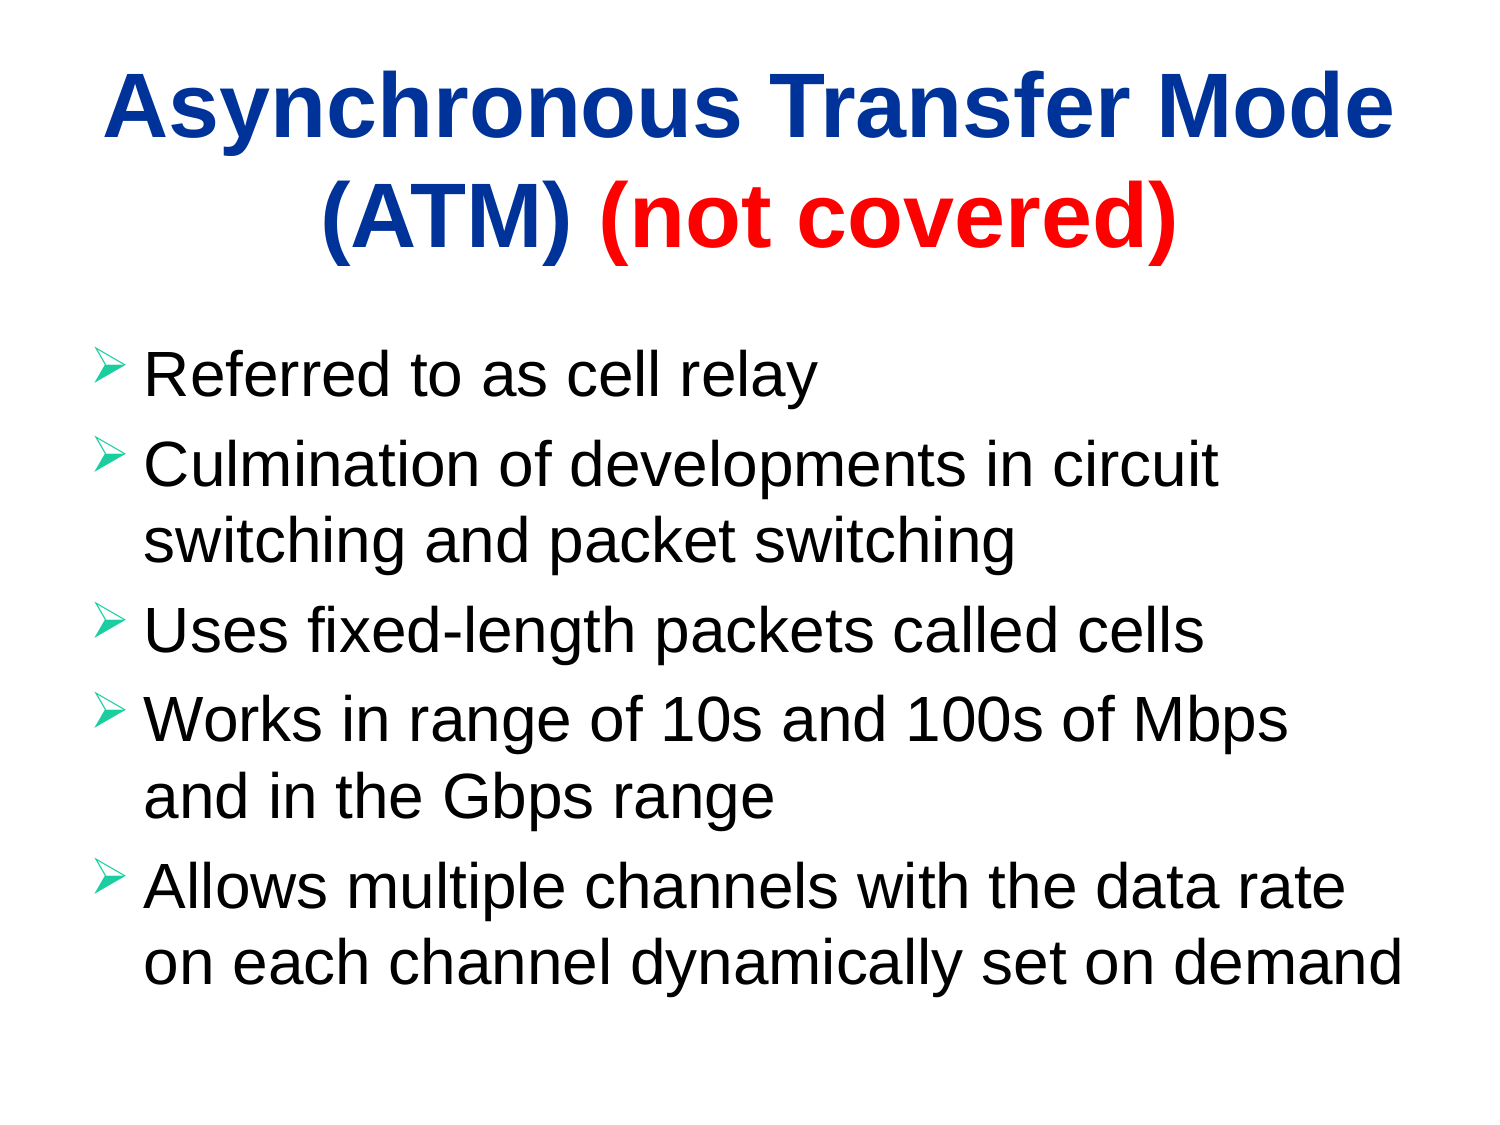

# Asynchronous Transfer Mode (ATM) (not covered)
Referred to as cell relay
Culmination of developments in circuit switching and packet switching
Uses fixed-length packets called cells
Works in range of 10s and 100s of Mbps and in the Gbps range
Allows multiple channels with the data rate on each channel dynamically set on demand